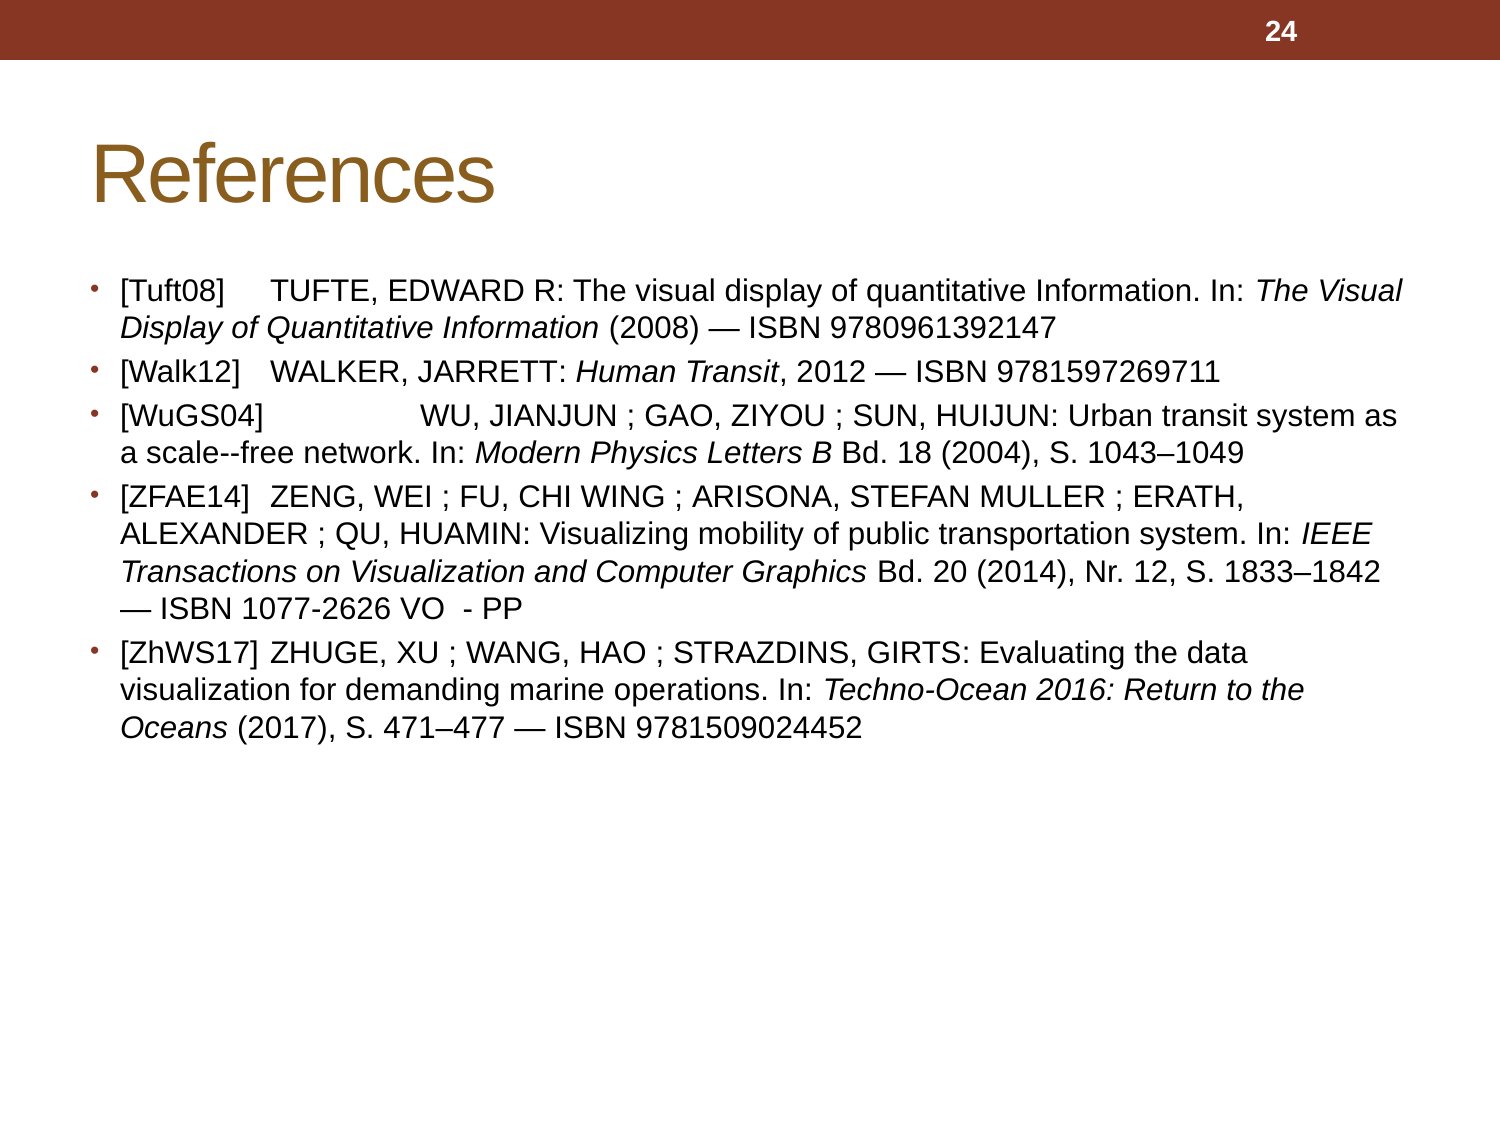

24
# References
[Tuft08] 	Tufte, Edward R: The visual display of quantitative Information. In: The Visual Display of Quantitative Information (2008) — ISBN 9780961392147
[Walk12] 	Walker, Jarrett: Human Transit, 2012 — ISBN 9781597269711
[WuGS04] 	Wu, Jianjun ; Gao, Ziyou ; Sun, Huijun: Urban transit system as a scale--free network. In: Modern Physics Letters B Bd. 18 (2004), S. 1043–1049
[ZFAE14] 	Zeng, Wei ; Fu, Chi Wing ; Arisona, Stefan Muller ; Erath, Alexander ; Qu, Huamin: Visualizing mobility of public transportation system. In: IEEE Transactions on Visualization and Computer Graphics Bd. 20 (2014), Nr. 12, S. 1833–1842 — ISBN 1077-2626 VO  - PP
[ZhWS17] 	Zhuge, Xu ; Wang, Hao ; Strazdins, Girts: Evaluating the data visualization for demanding marine operations. In: Techno-Ocean 2016: Return to the Oceans (2017), S. 471–477 — ISBN 9781509024452